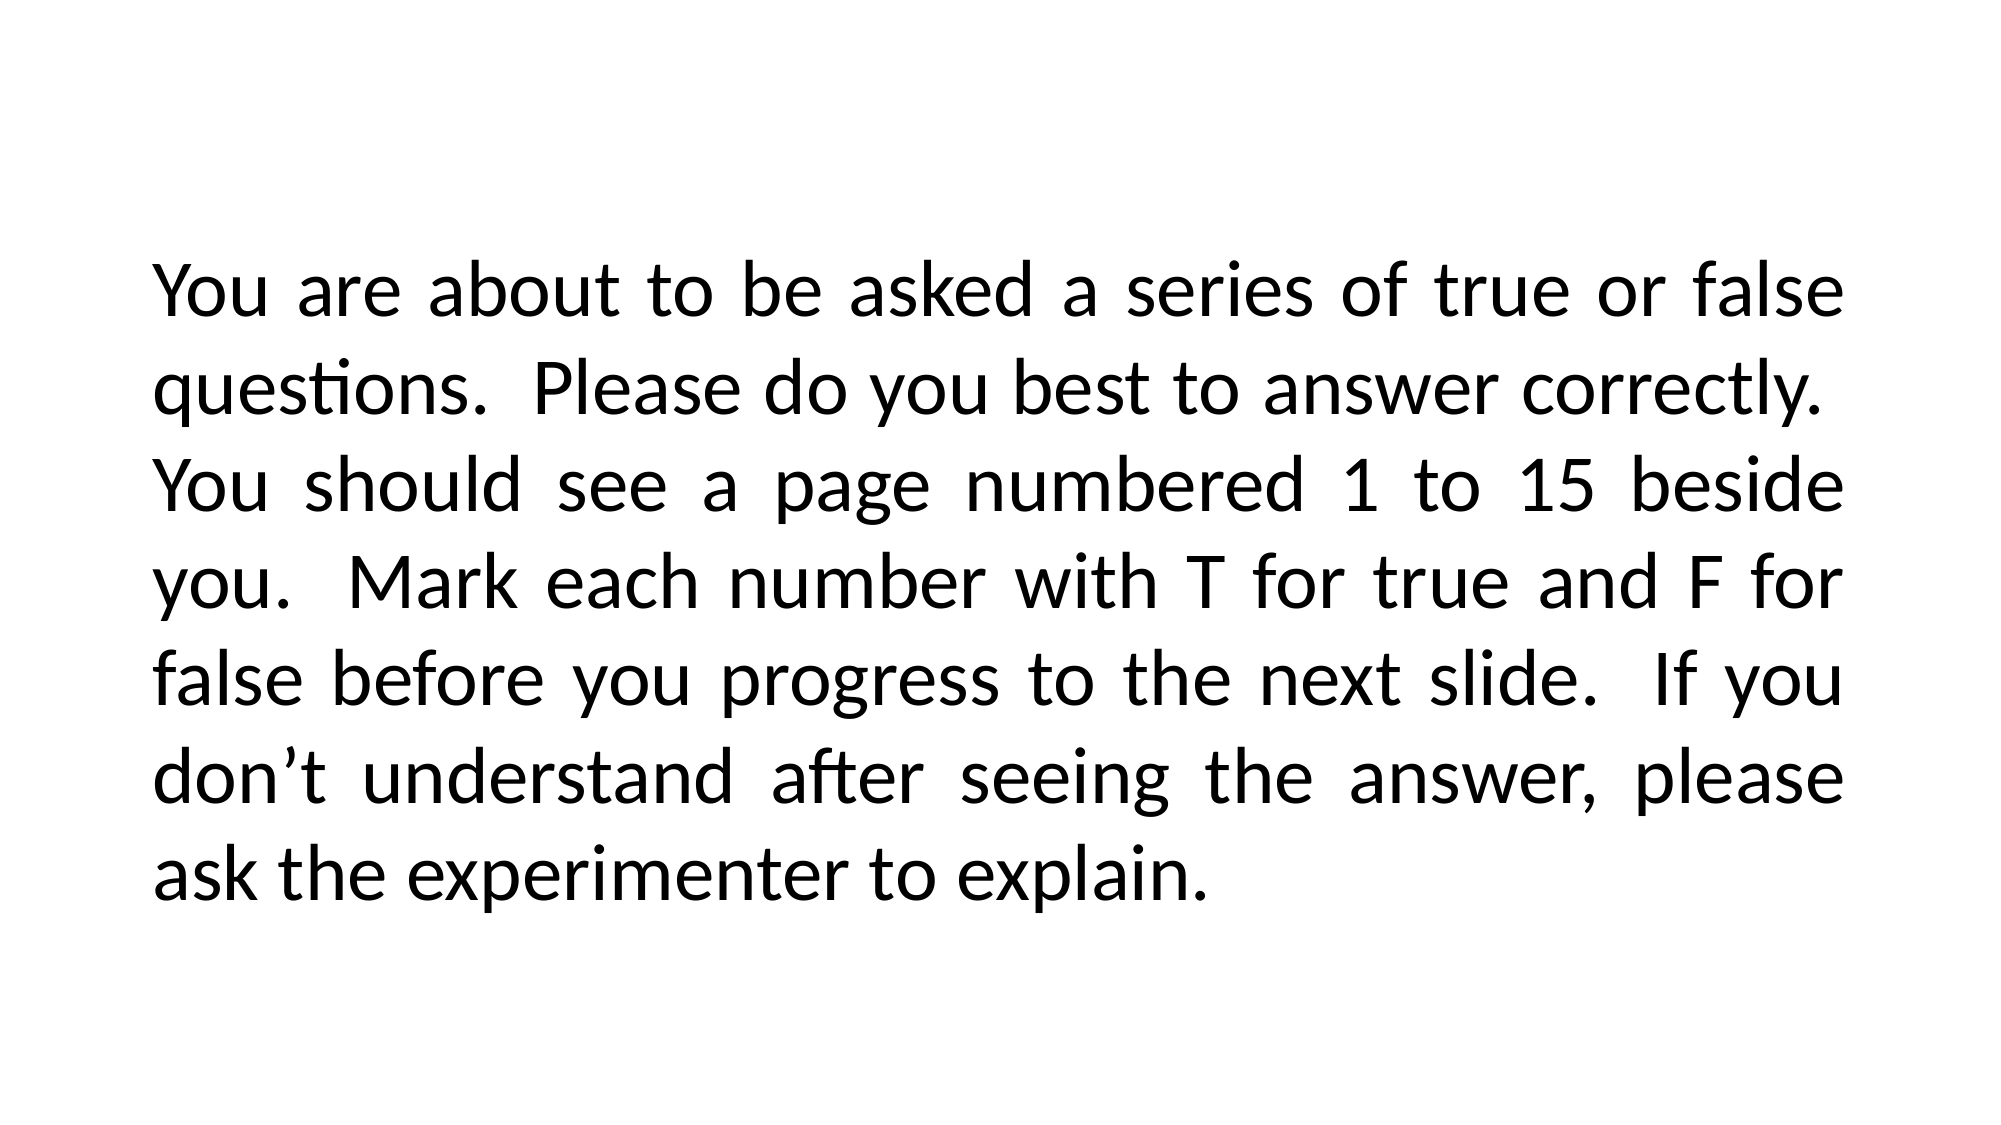

You are about to be asked a series of true or false questions.  Please do you best to answer correctly.  You should see a page numbered 1 to 15 beside you.  Mark each number with T for true and F for false before you progress to the next slide.  If you don’t understand after seeing the answer, please ask the experimenter to explain.